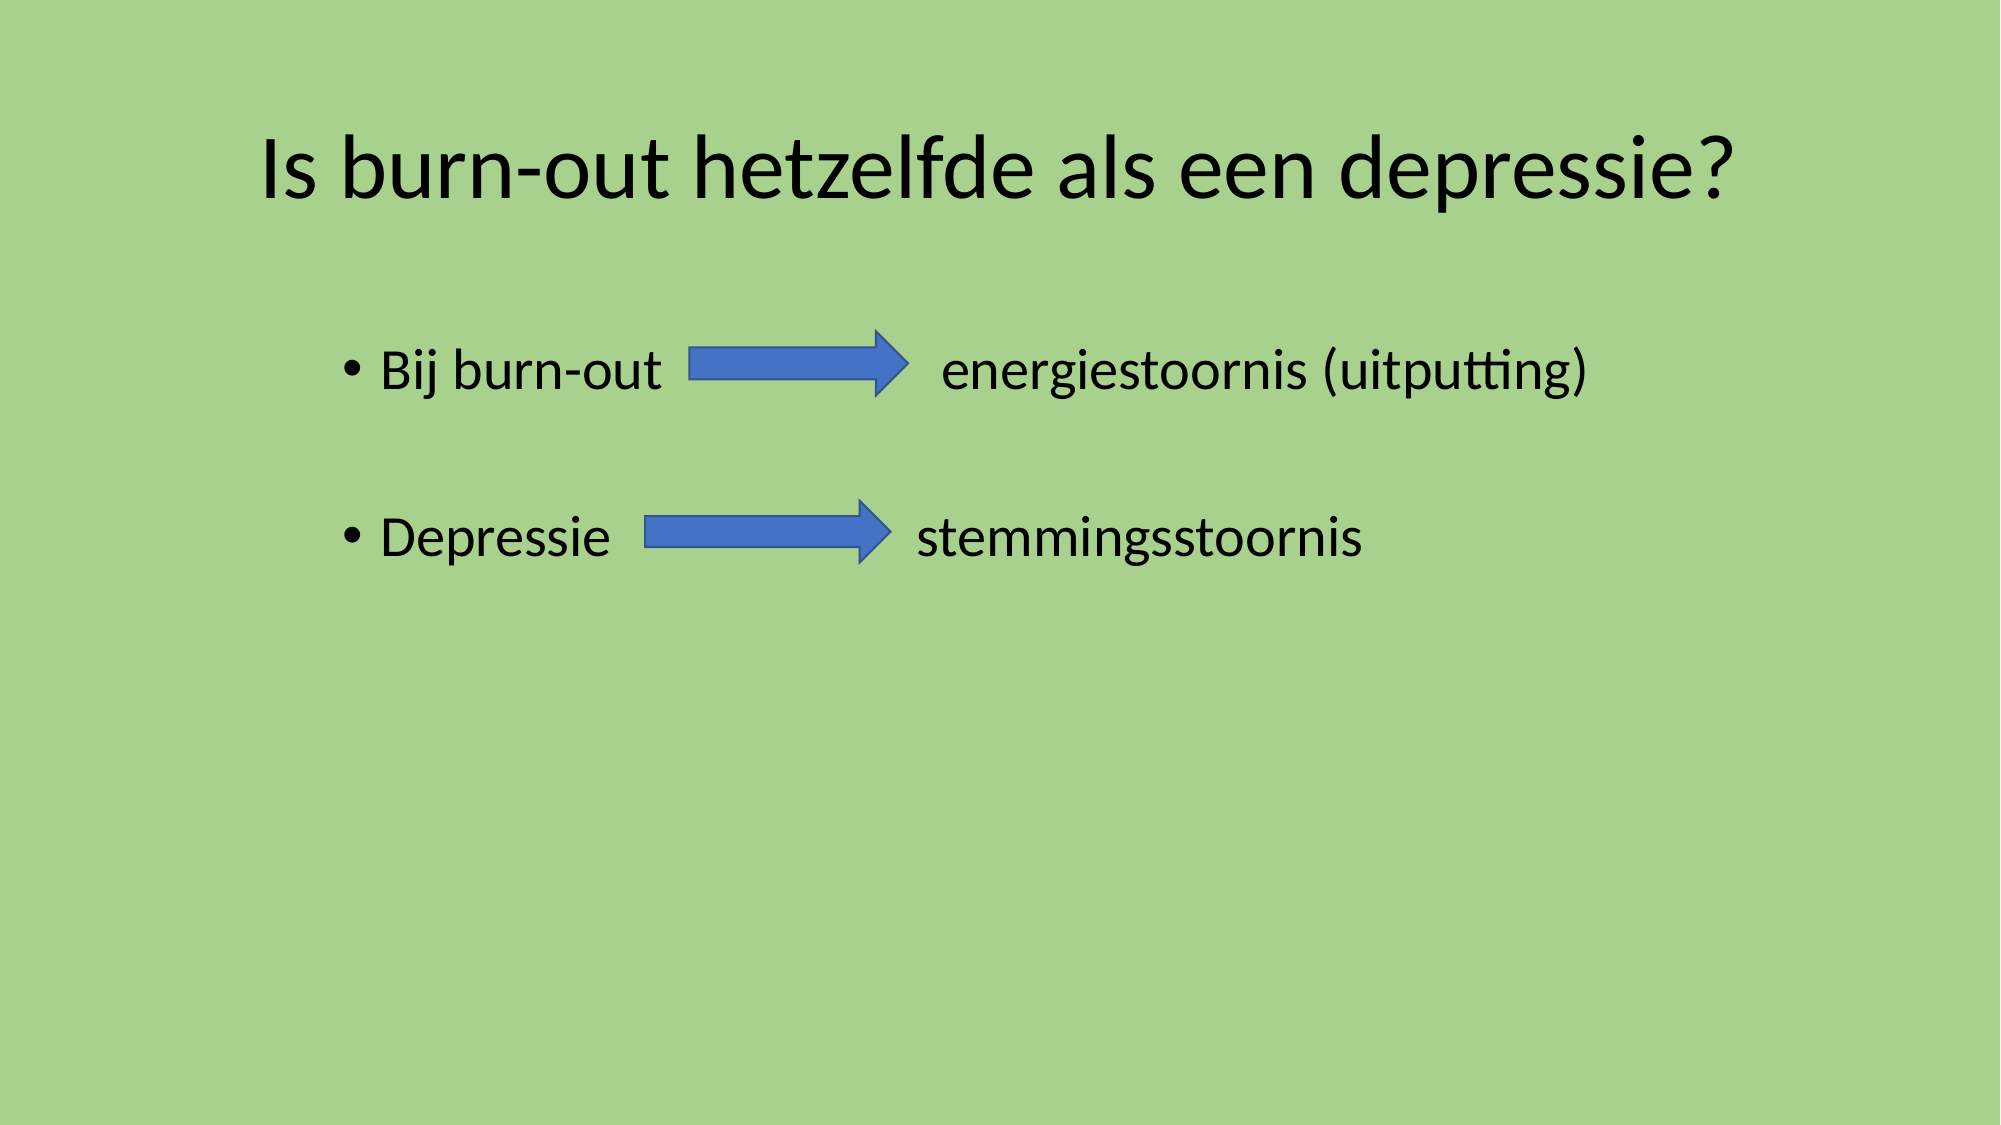

# Is burn-out hetzelfde als een depressie?
Bij burn-out                     energiestoornis (uitputting)

Depressie                       stemmingsstoornis